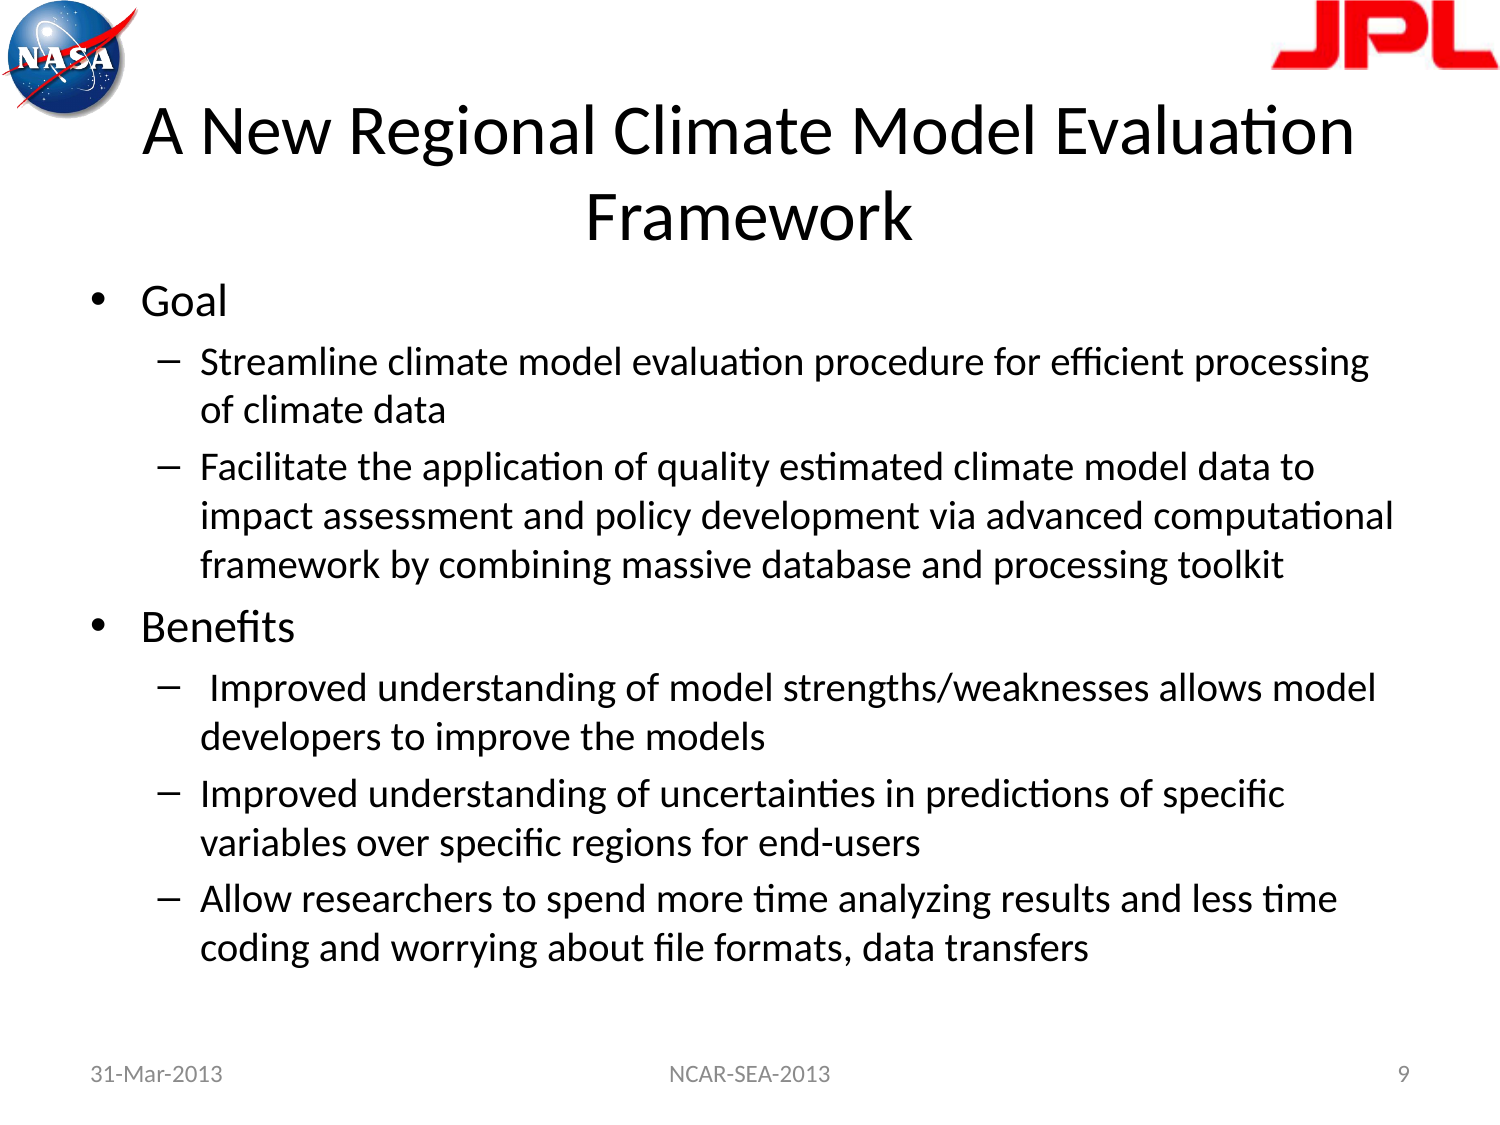

# A New Regional Climate Model Evaluation Framework
Goal
Streamline climate model evaluation procedure for efficient processing of climate data
Facilitate the application of quality estimated climate model data to impact assessment and policy development via advanced computational framework by combining massive database and processing toolkit
Benefits
 Improved understanding of model strengths/weaknesses allows model developers to improve the models
Improved understanding of uncertainties in predictions of specific variables over specific regions for end-users
Allow researchers to spend more time analyzing results and less time coding and worrying about file formats, data transfers

31-Mar-2013
NCAR-SEA-2013
9